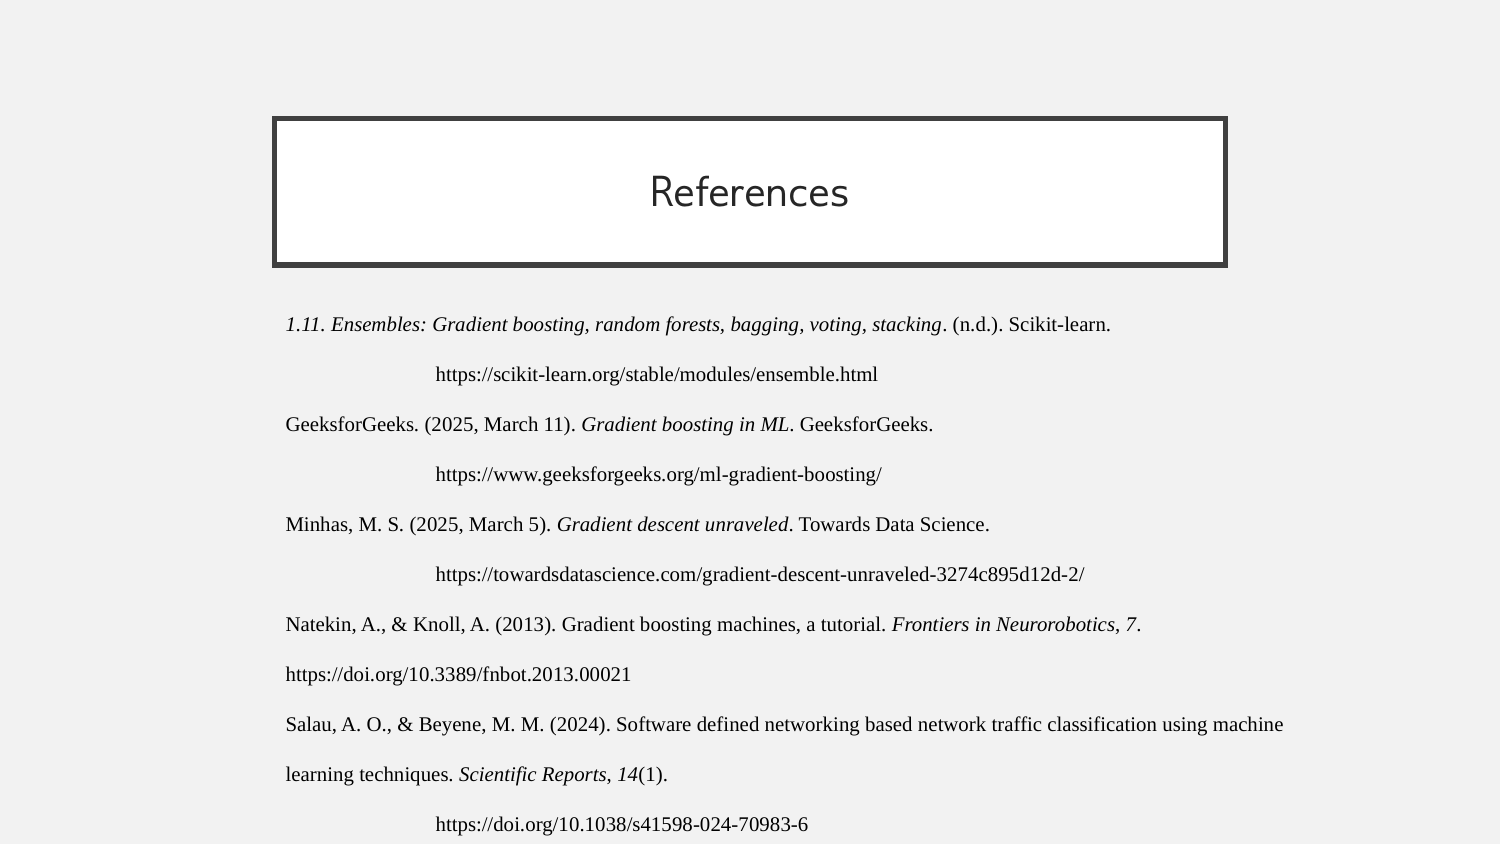

# References
1.11. Ensembles: Gradient boosting, random forests, bagging, voting, stacking. (n.d.). Scikit-learn.
	https://scikit-learn.org/stable/modules/ensemble.html
GeeksforGeeks. (2025, March 11). Gradient boosting in ML. GeeksforGeeks.
	https://www.geeksforgeeks.org/ml-gradient-boosting/
Minhas, M. S. (2025, March 5). Gradient descent unraveled. Towards Data Science.
	https://towardsdatascience.com/gradient-descent-unraveled-3274c895d12d-2/
Natekin, A., & Knoll, A. (2013). Gradient boosting machines, a tutorial. Frontiers in Neurorobotics, 7. 	https://doi.org/10.3389/fnbot.2013.00021
Salau, A. O., & Beyene, M. M. (2024). Software defined networking based network traffic classification using machine learning techniques. Scientific Reports, 14(1).
	https://doi.org/10.1038/s41598-024-70983-6